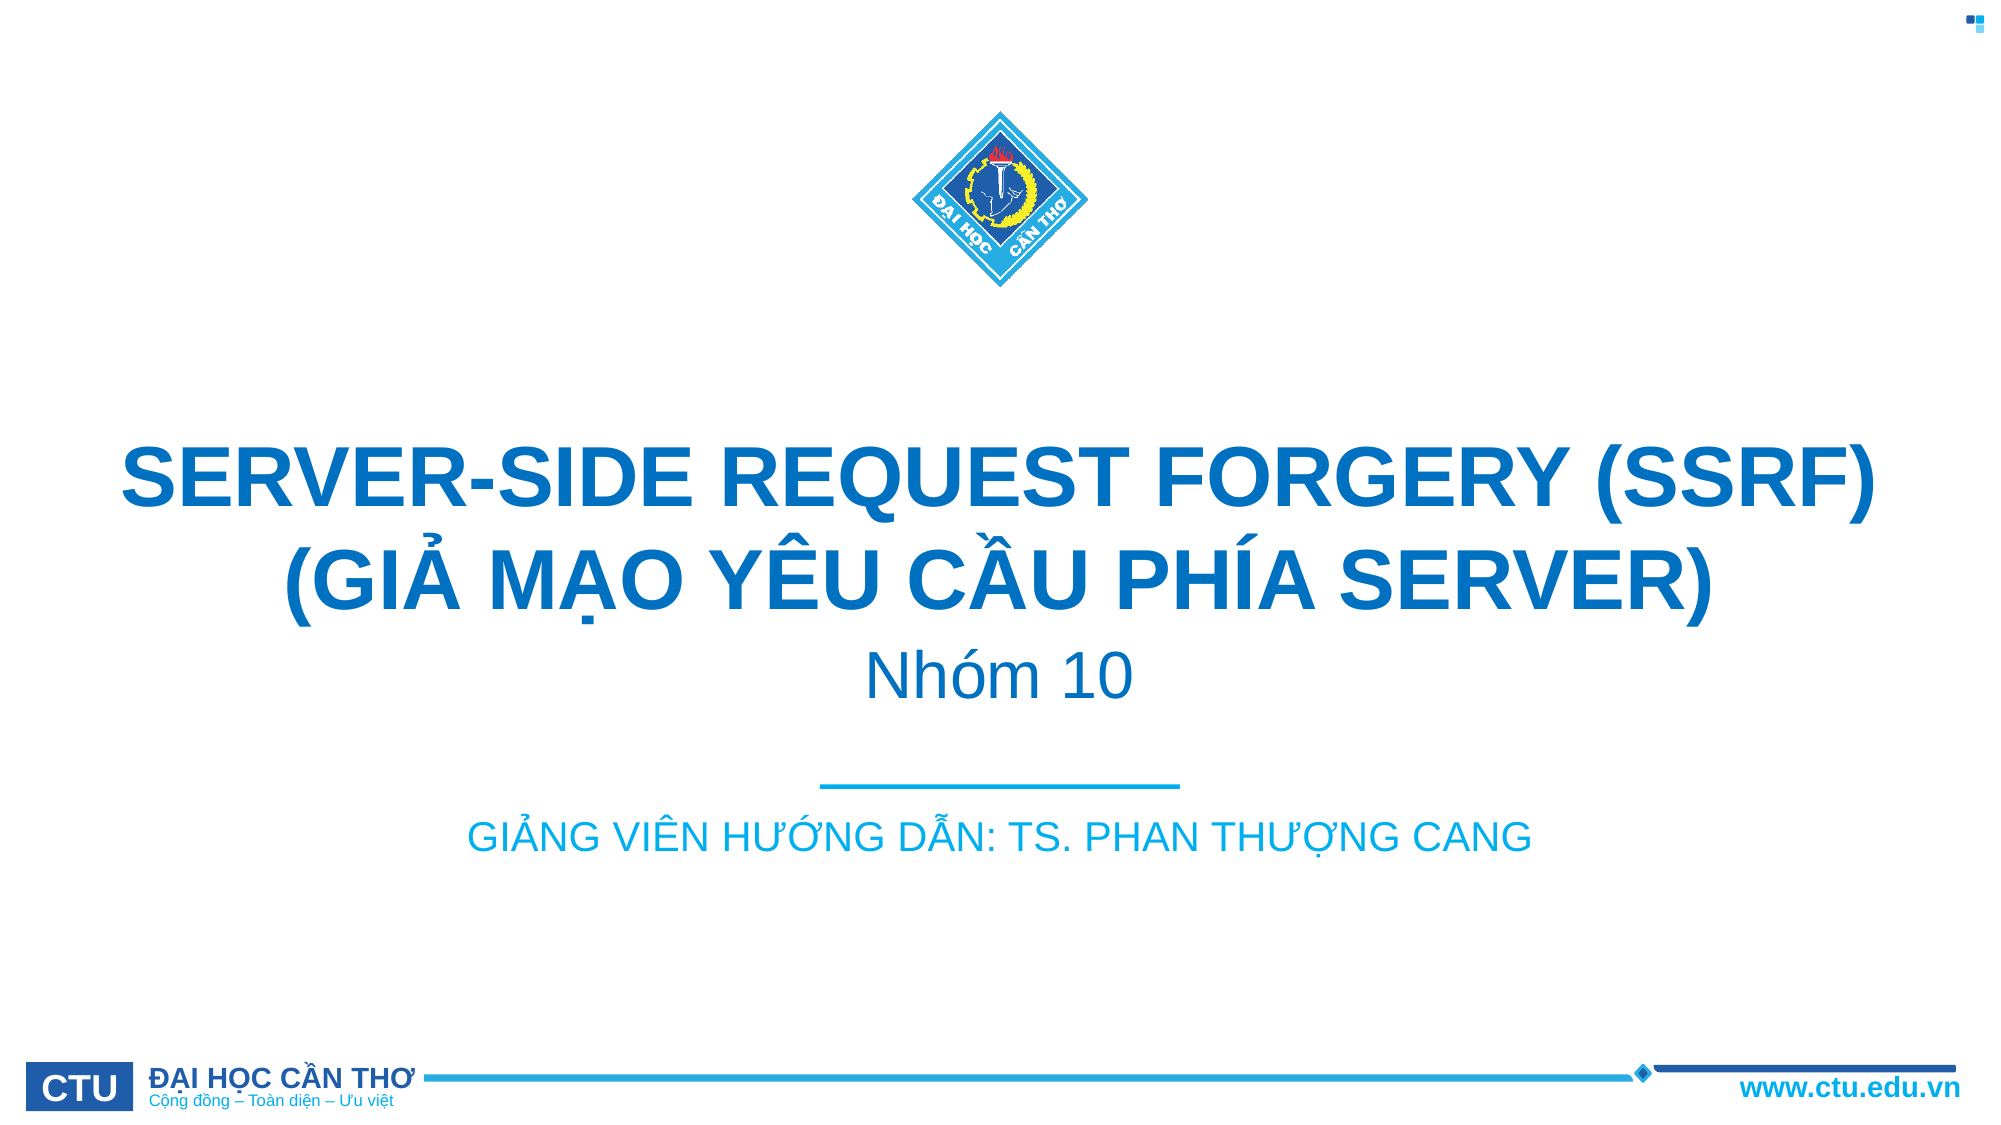

# SERVER-SIDE REQUEST FORGERY (SSRF) (GIẢ MẠO YÊU CẦU PHÍA SERVER)
Nhóm 10

GIẢNG VIÊN HƯỚNG DẪN: TS. PHAN THƯỢNG CANG